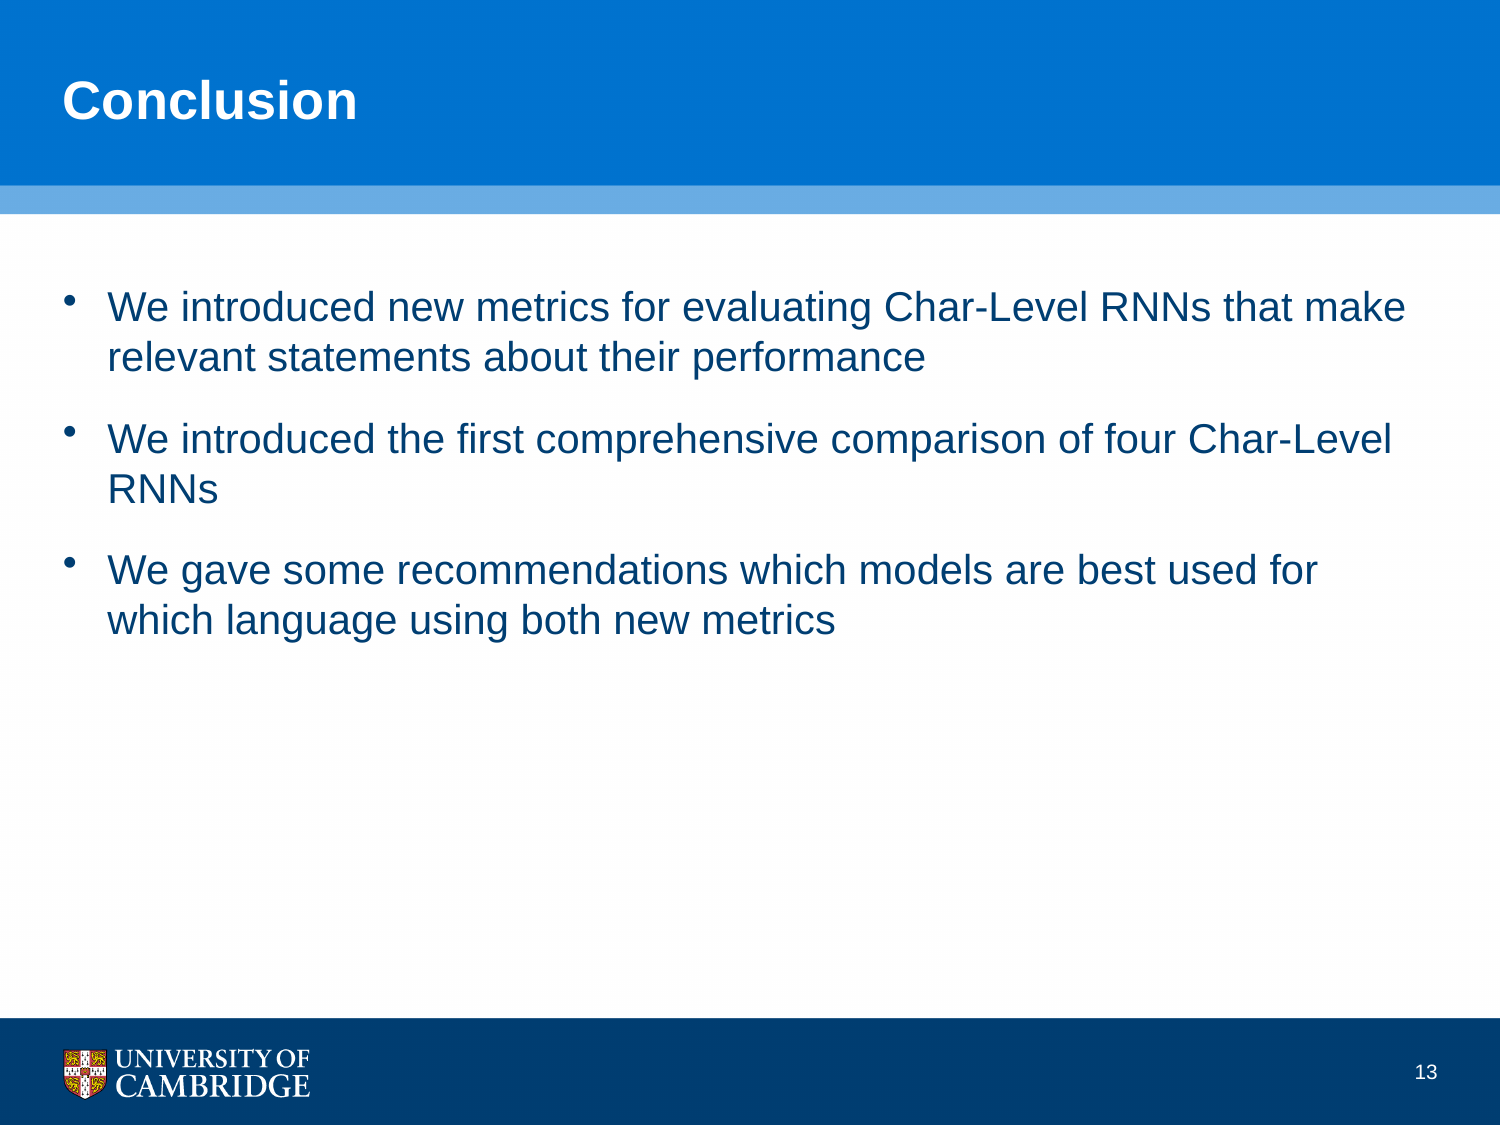

# Conclusion
We introduced new metrics for evaluating Char-Level RNNs that make relevant statements about their performance
We introduced the first comprehensive comparison of four Char-Level RNNs
We gave some recommendations which models are best used for which language using both new metrics
13